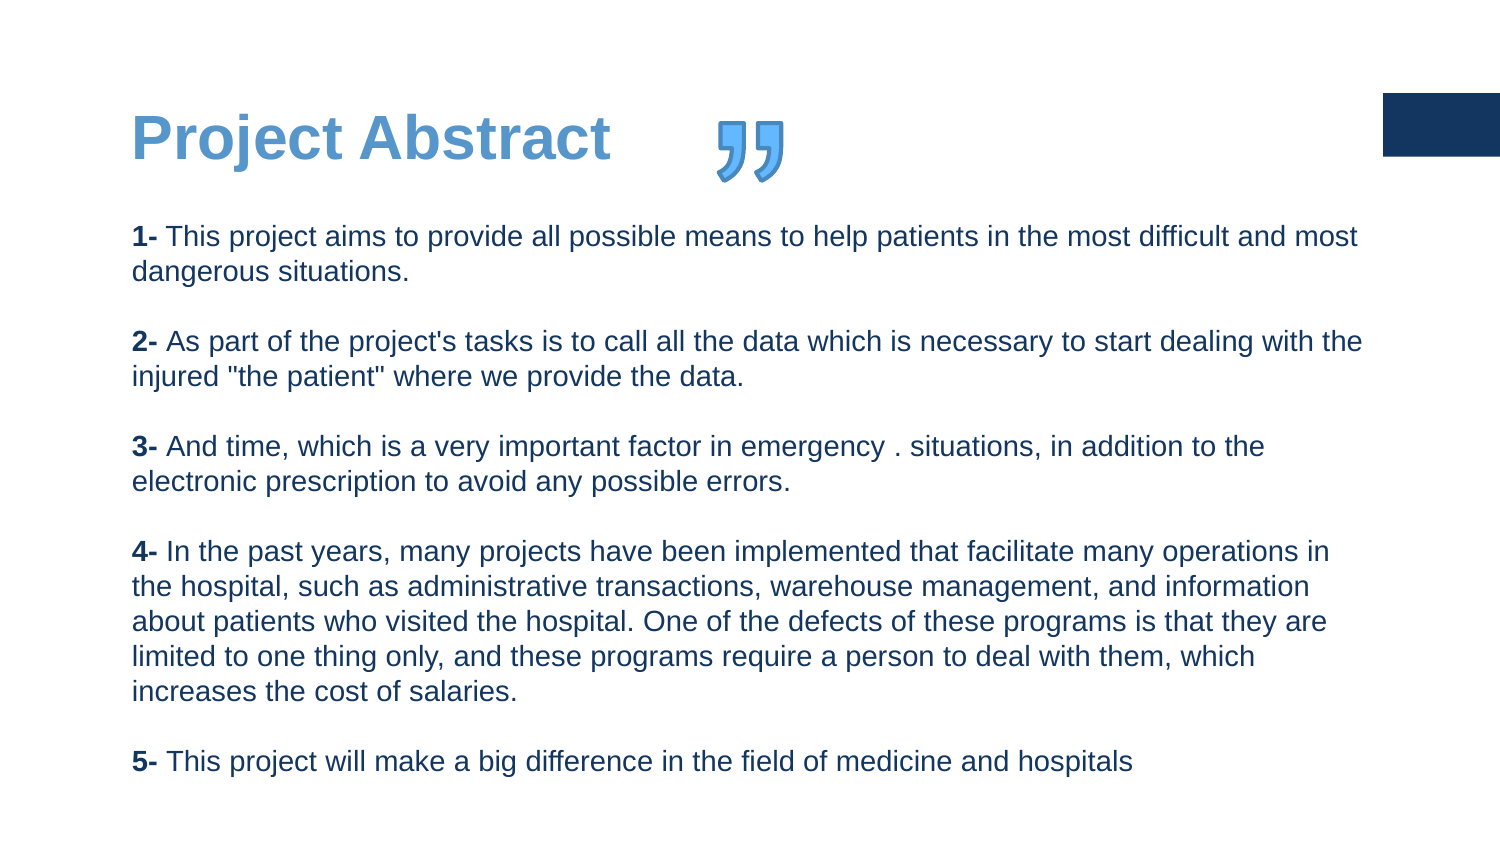

# Project Abstract

1- This project aims to provide all possible means to help patients in the most difficult and most dangerous situations.

2- As part of the project's tasks is to call all the data which is necessary to start dealing with the injured "the patient" where we provide the data.

3- And time, which is a very important factor in emergency . situations, in addition to the electronic prescription to avoid any possible errors.

4- In the past years, many projects have been implemented that facilitate many operations in the hospital, such as administrative transactions, warehouse management, and information about patients who visited the hospital. One of the defects of these programs is that they are limited to one thing only, and these programs require a person to deal with them, which increases the cost of salaries.

5- This project will make a big difference in the field of medicine and hospitals